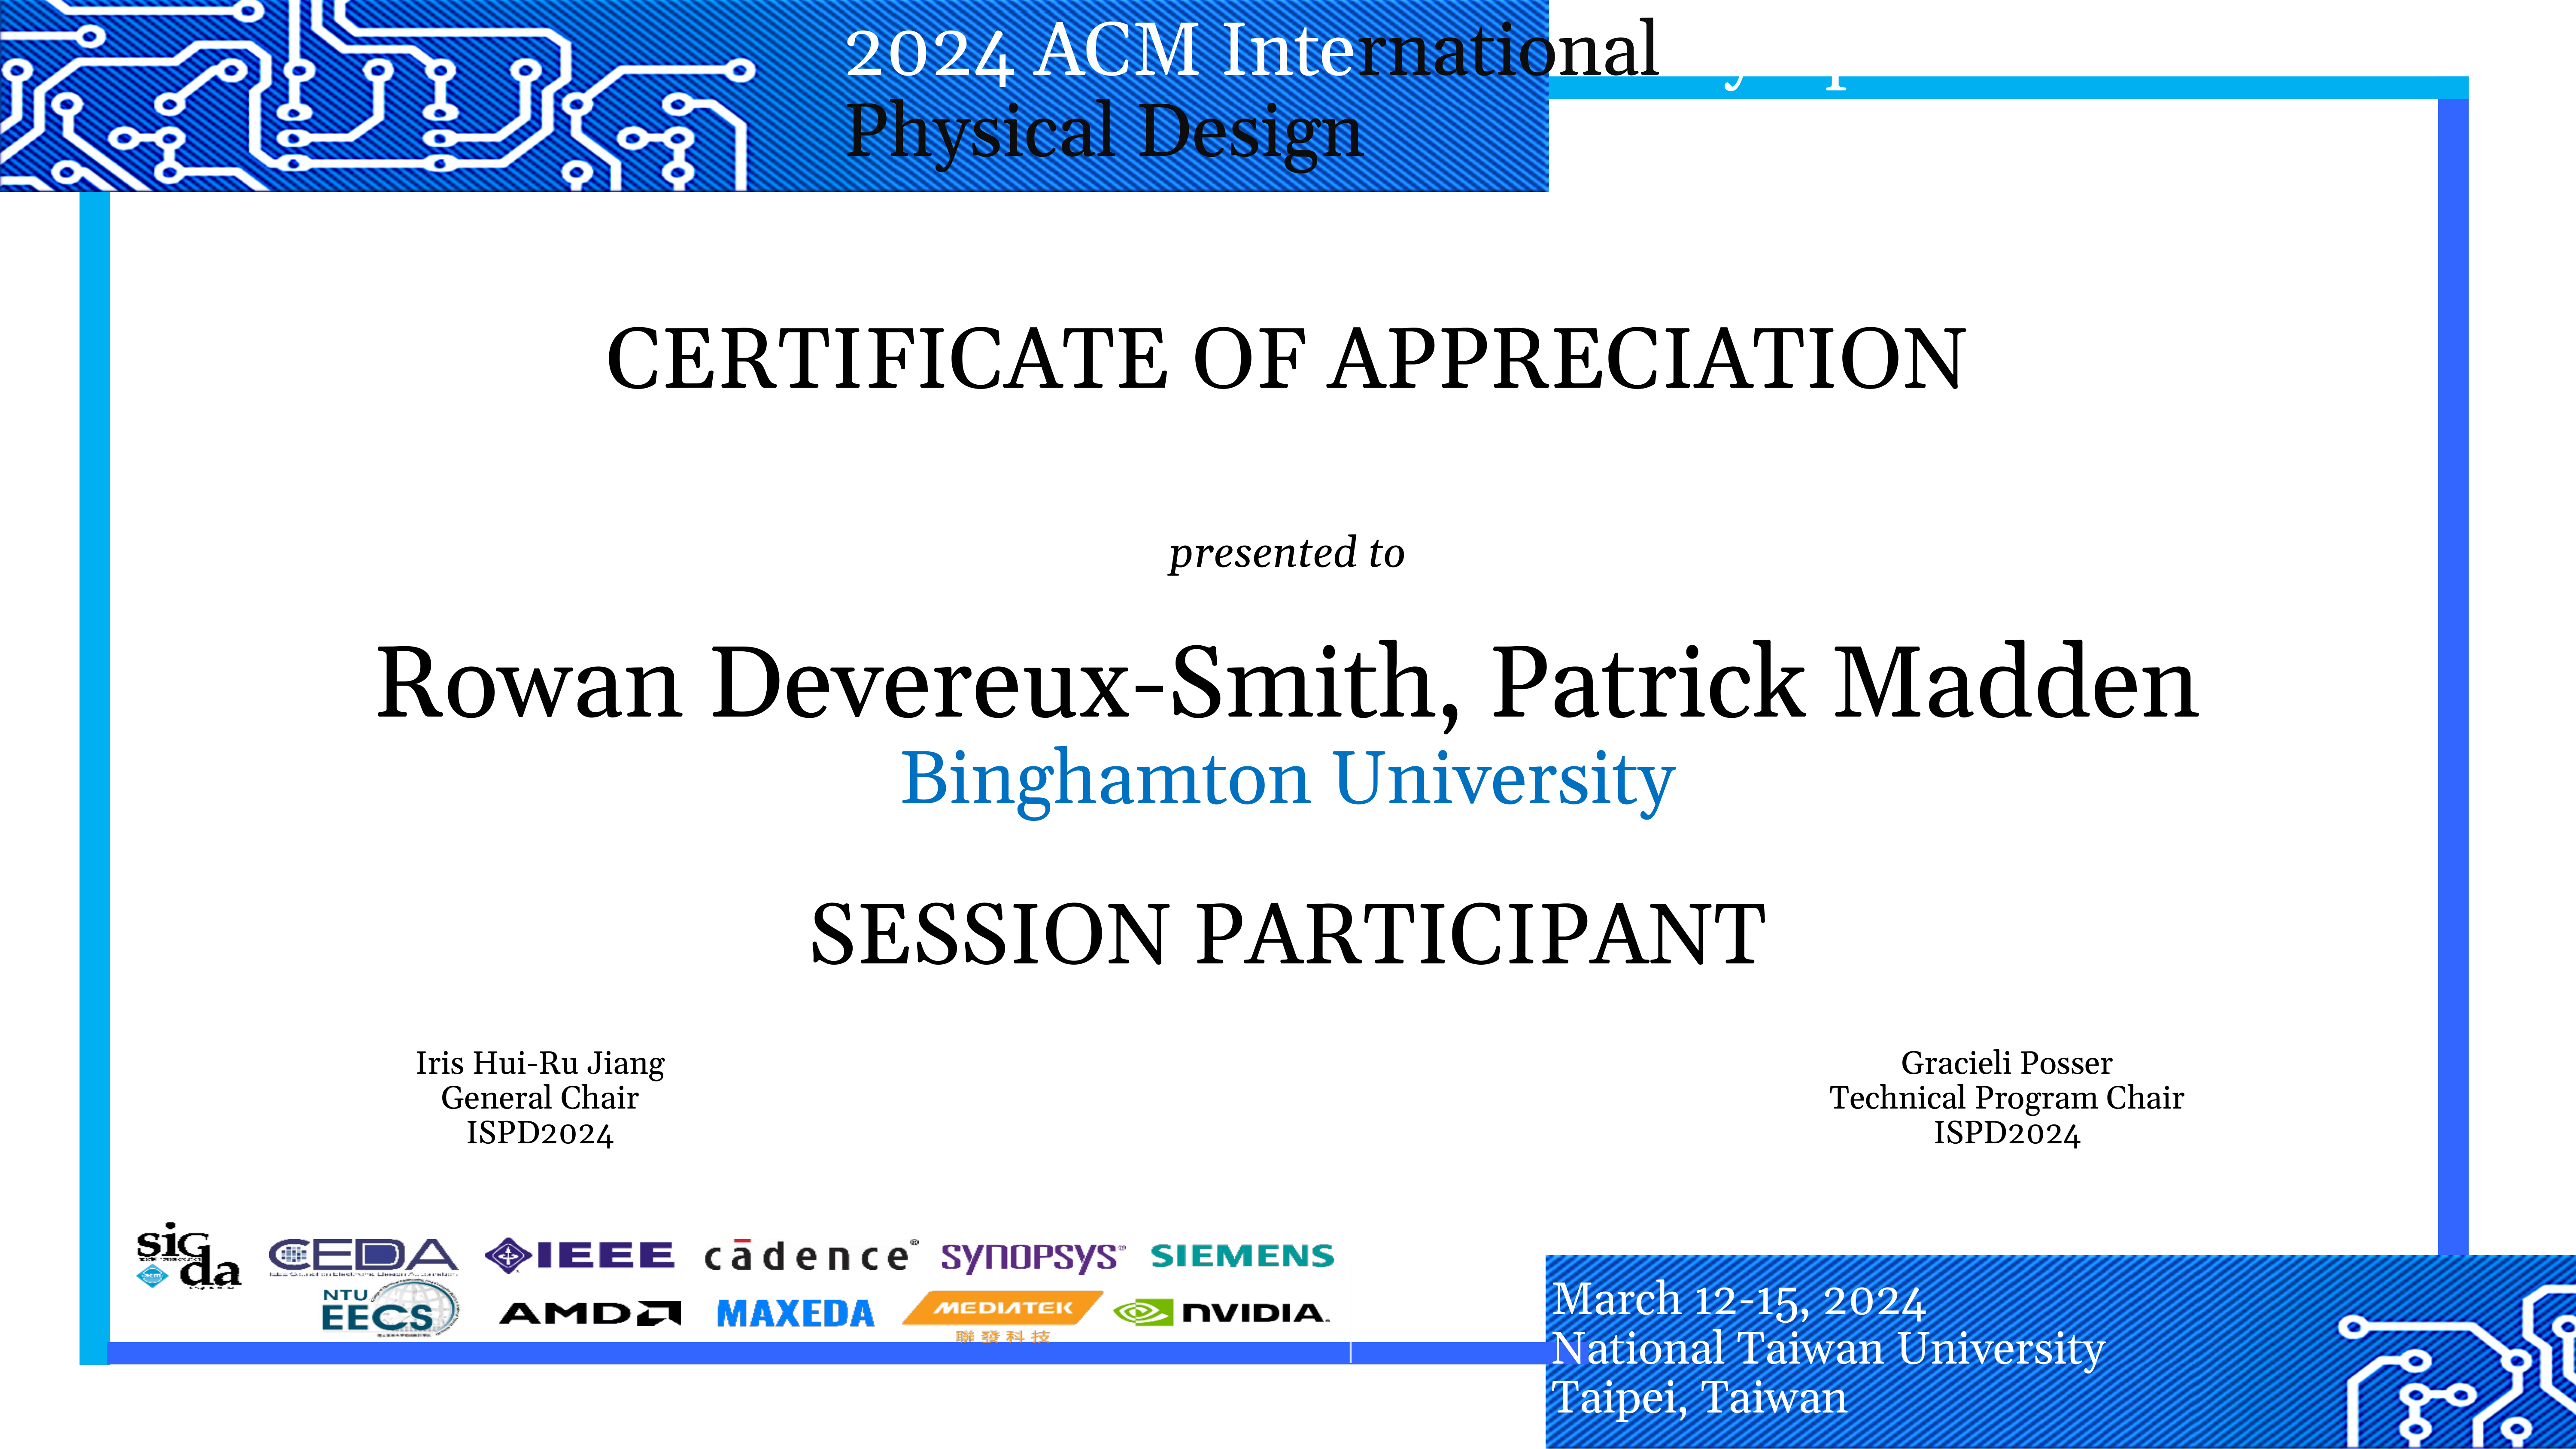

CERTIFICATE OF APPRECIATION
presented to
Rowan Devereux-Smith, Patrick Madden
Binghamton University
Session Participant